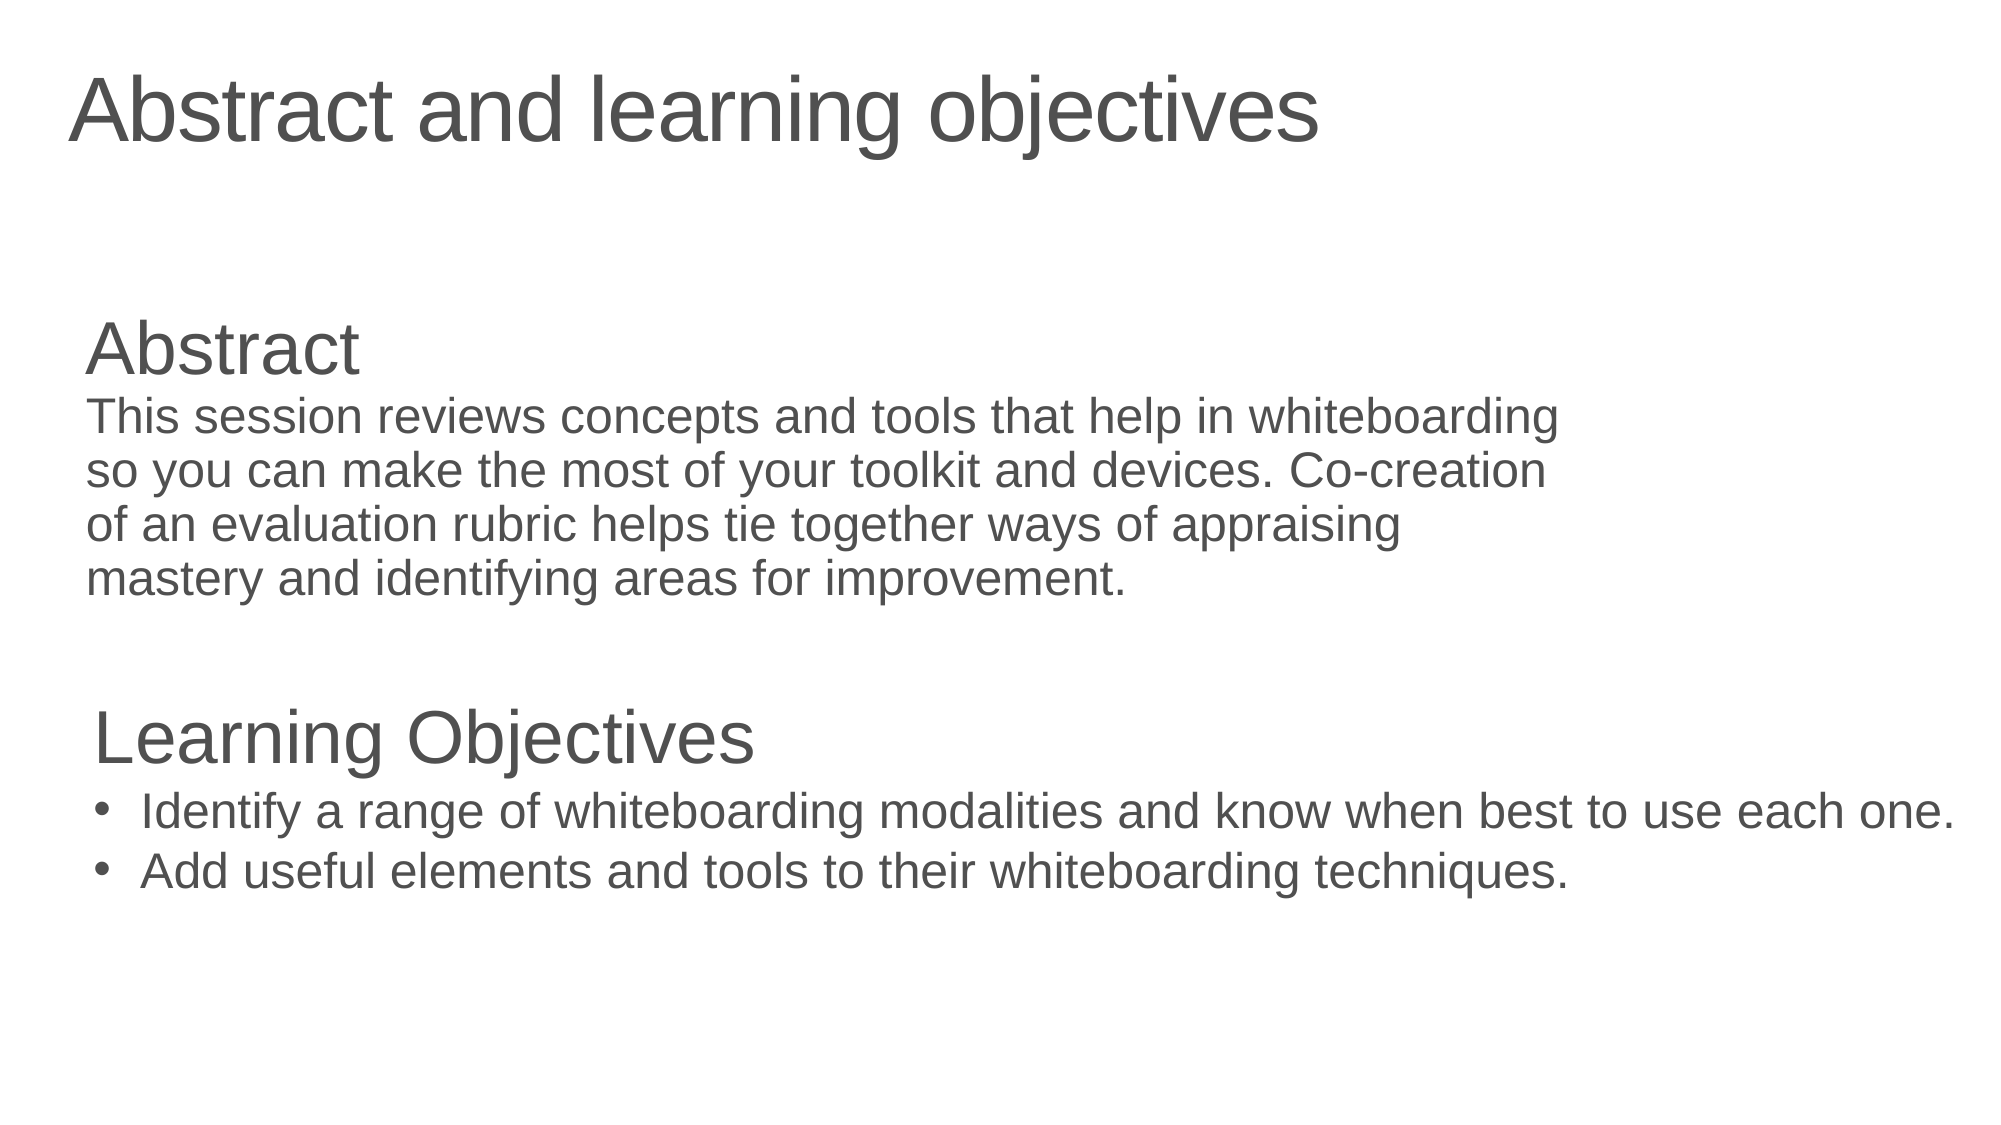

# Abstract and learning objectives
Abstract
This session reviews concepts and tools that help in whiteboarding so you can make the most of your toolkit and devices. Co-creation of an evaluation rubric helps tie together ways of appraising mastery and identifying areas for improvement.
Learning Objectives
Identify a range of whiteboarding modalities and know when best to use each one.
Add useful elements and tools to their whiteboarding techniques.